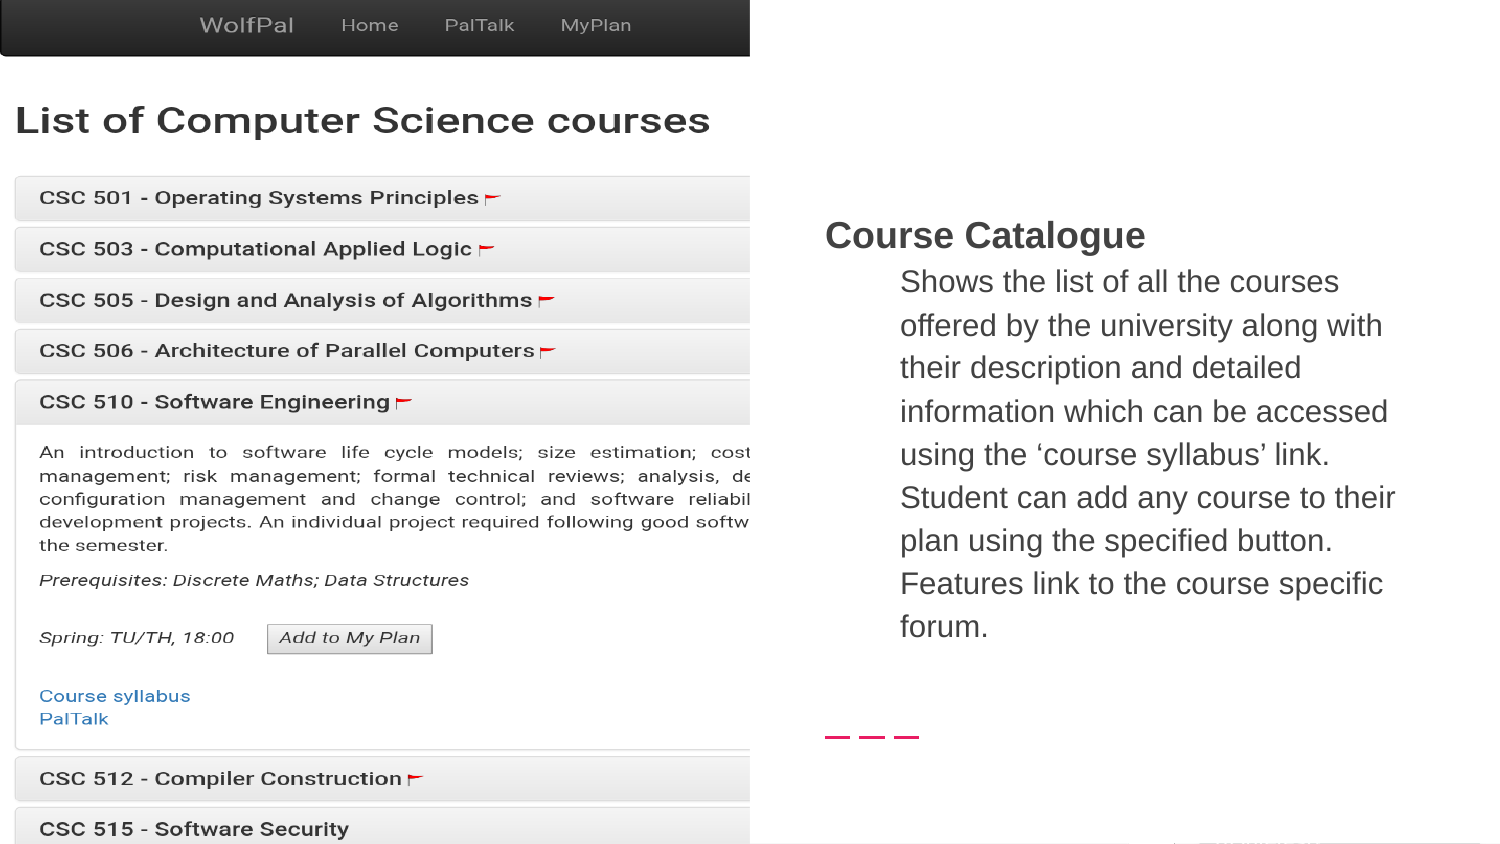

Course Catalogue
Shows the list of all the courses offered by the university along with their description and detailed information which can be accessed using the ‘course syllabus’ link.
Student can add any course to their plan using the specified button.
Features link to the course specific forum.